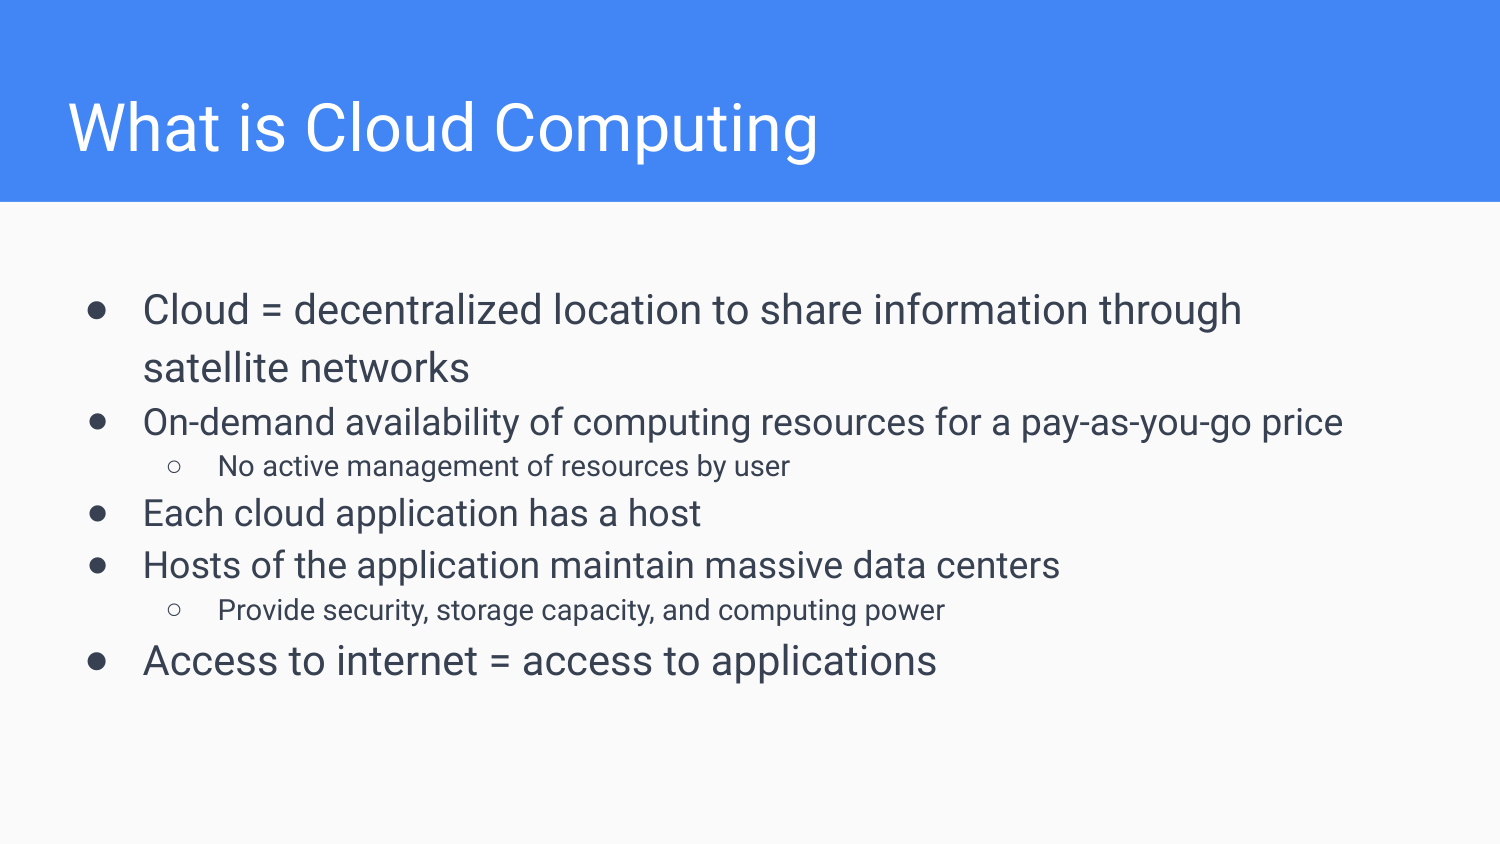

# What is Cloud Computing
Cloud = decentralized location to share information through satellite networks
On-demand availability of computing resources for a pay-as-you-go price
No active management of resources by user
Each cloud application has a host
Hosts of the application maintain massive data centers
Provide security, storage capacity, and computing power
Access to internet = access to applications